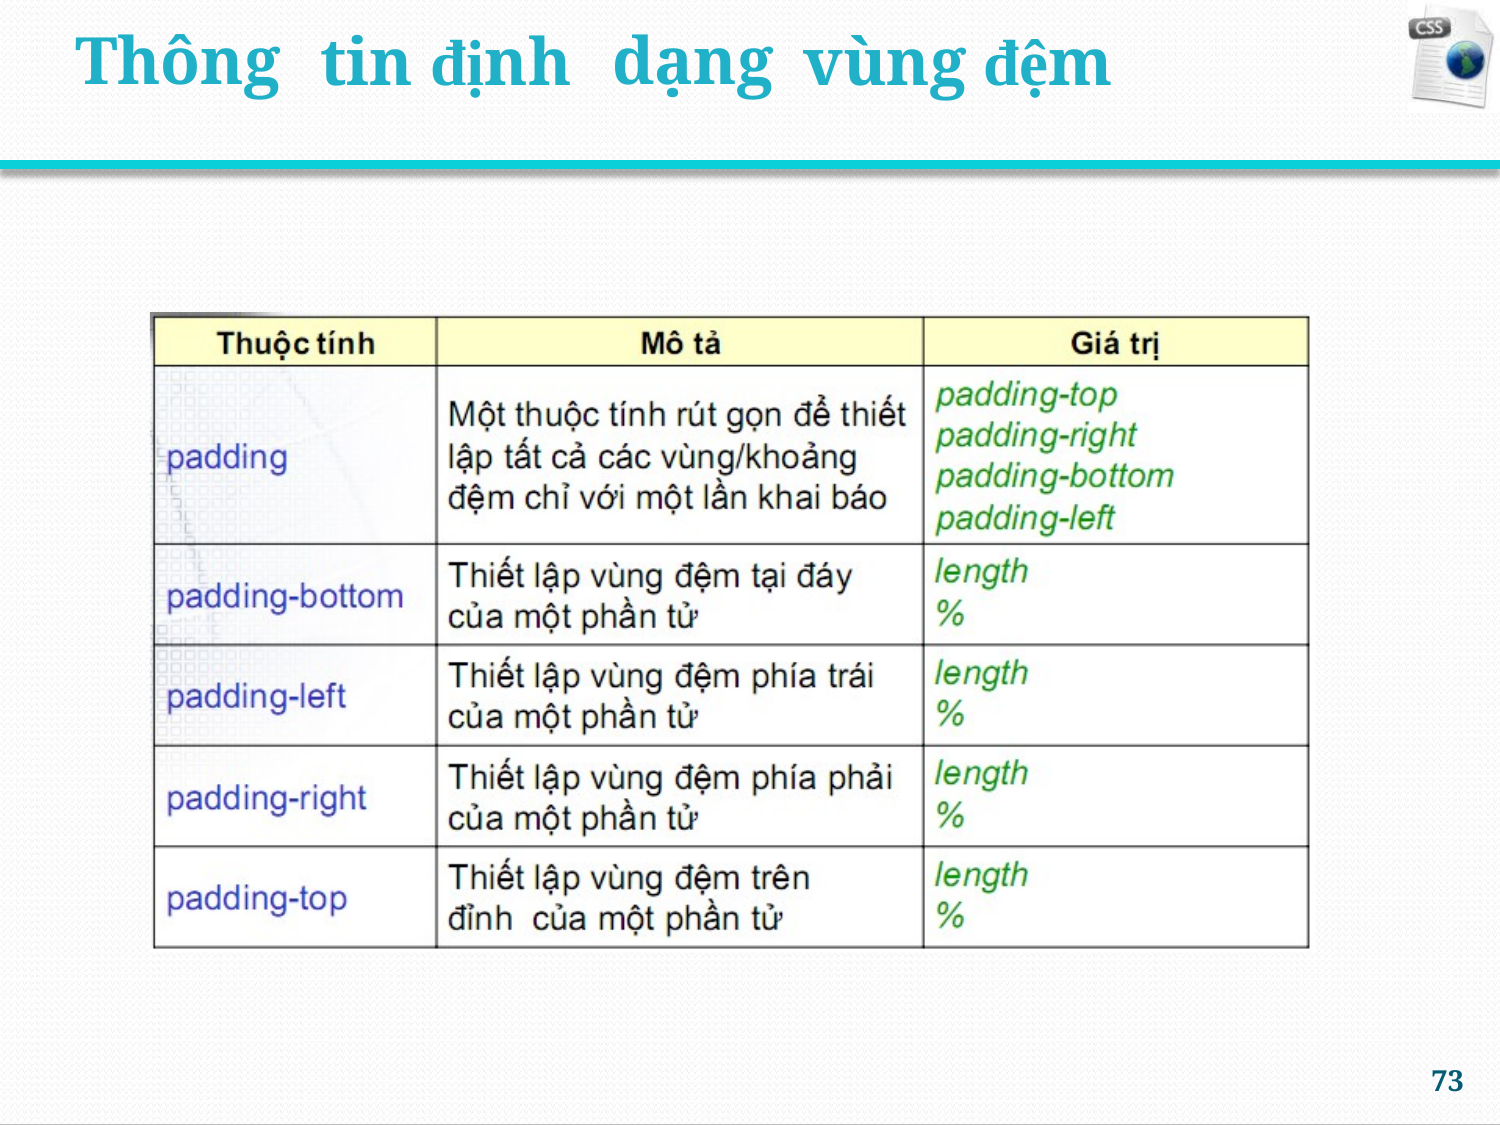

tin định
vùng đệm
Thông
dạng

73